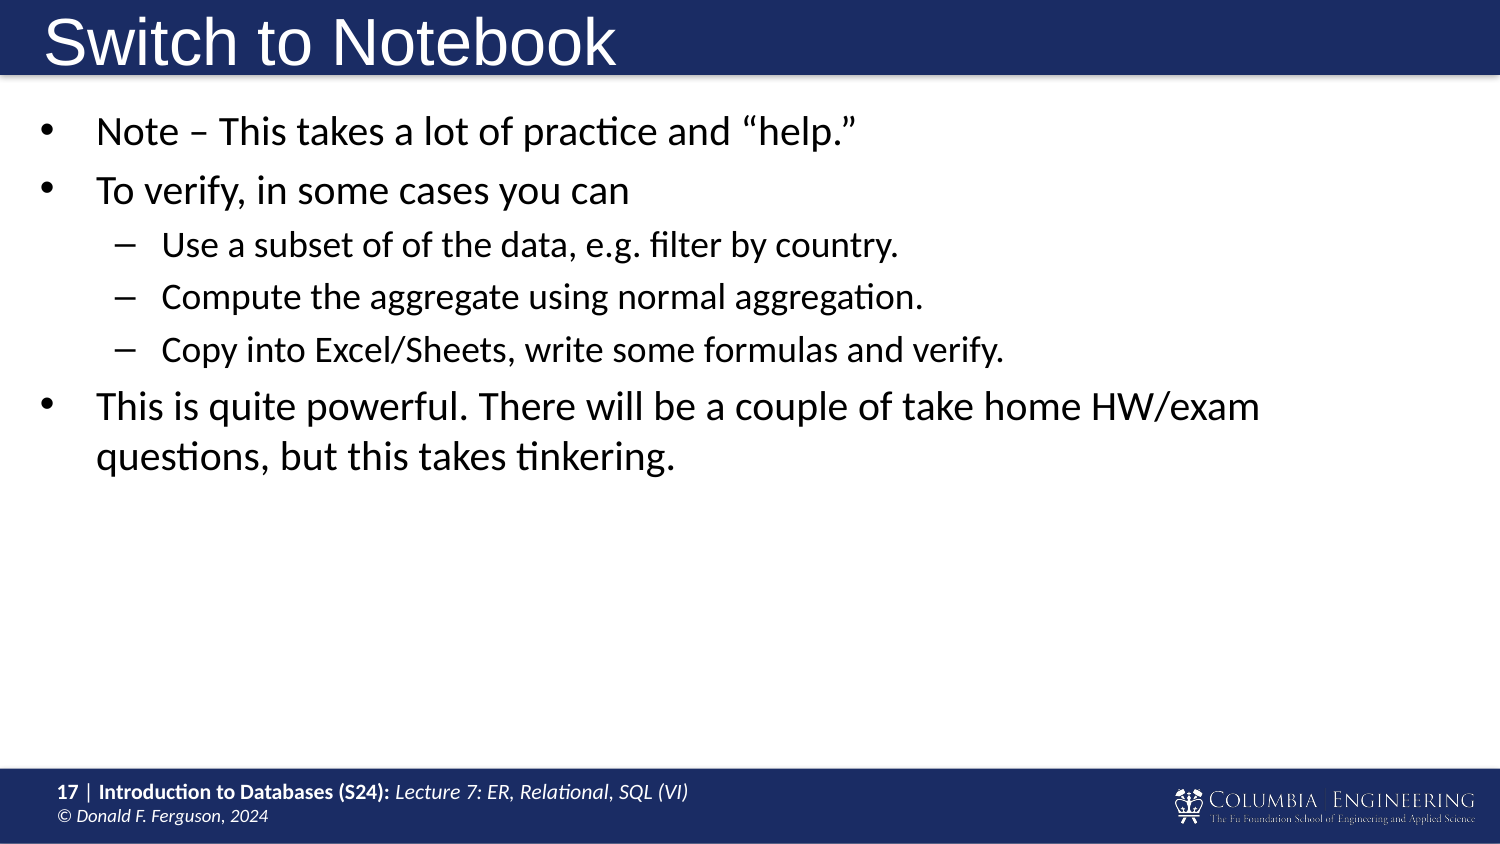

# Switch to Notebook
Note – This takes a lot of practice and “help.”
To verify, in some cases you can
Use a subset of of the data, e.g. filter by country.
Compute the aggregate using normal aggregation.
Copy into Excel/Sheets, write some formulas and verify.
This is quite powerful. There will be a couple of take home HW/exam
questions, but this takes tinkering.